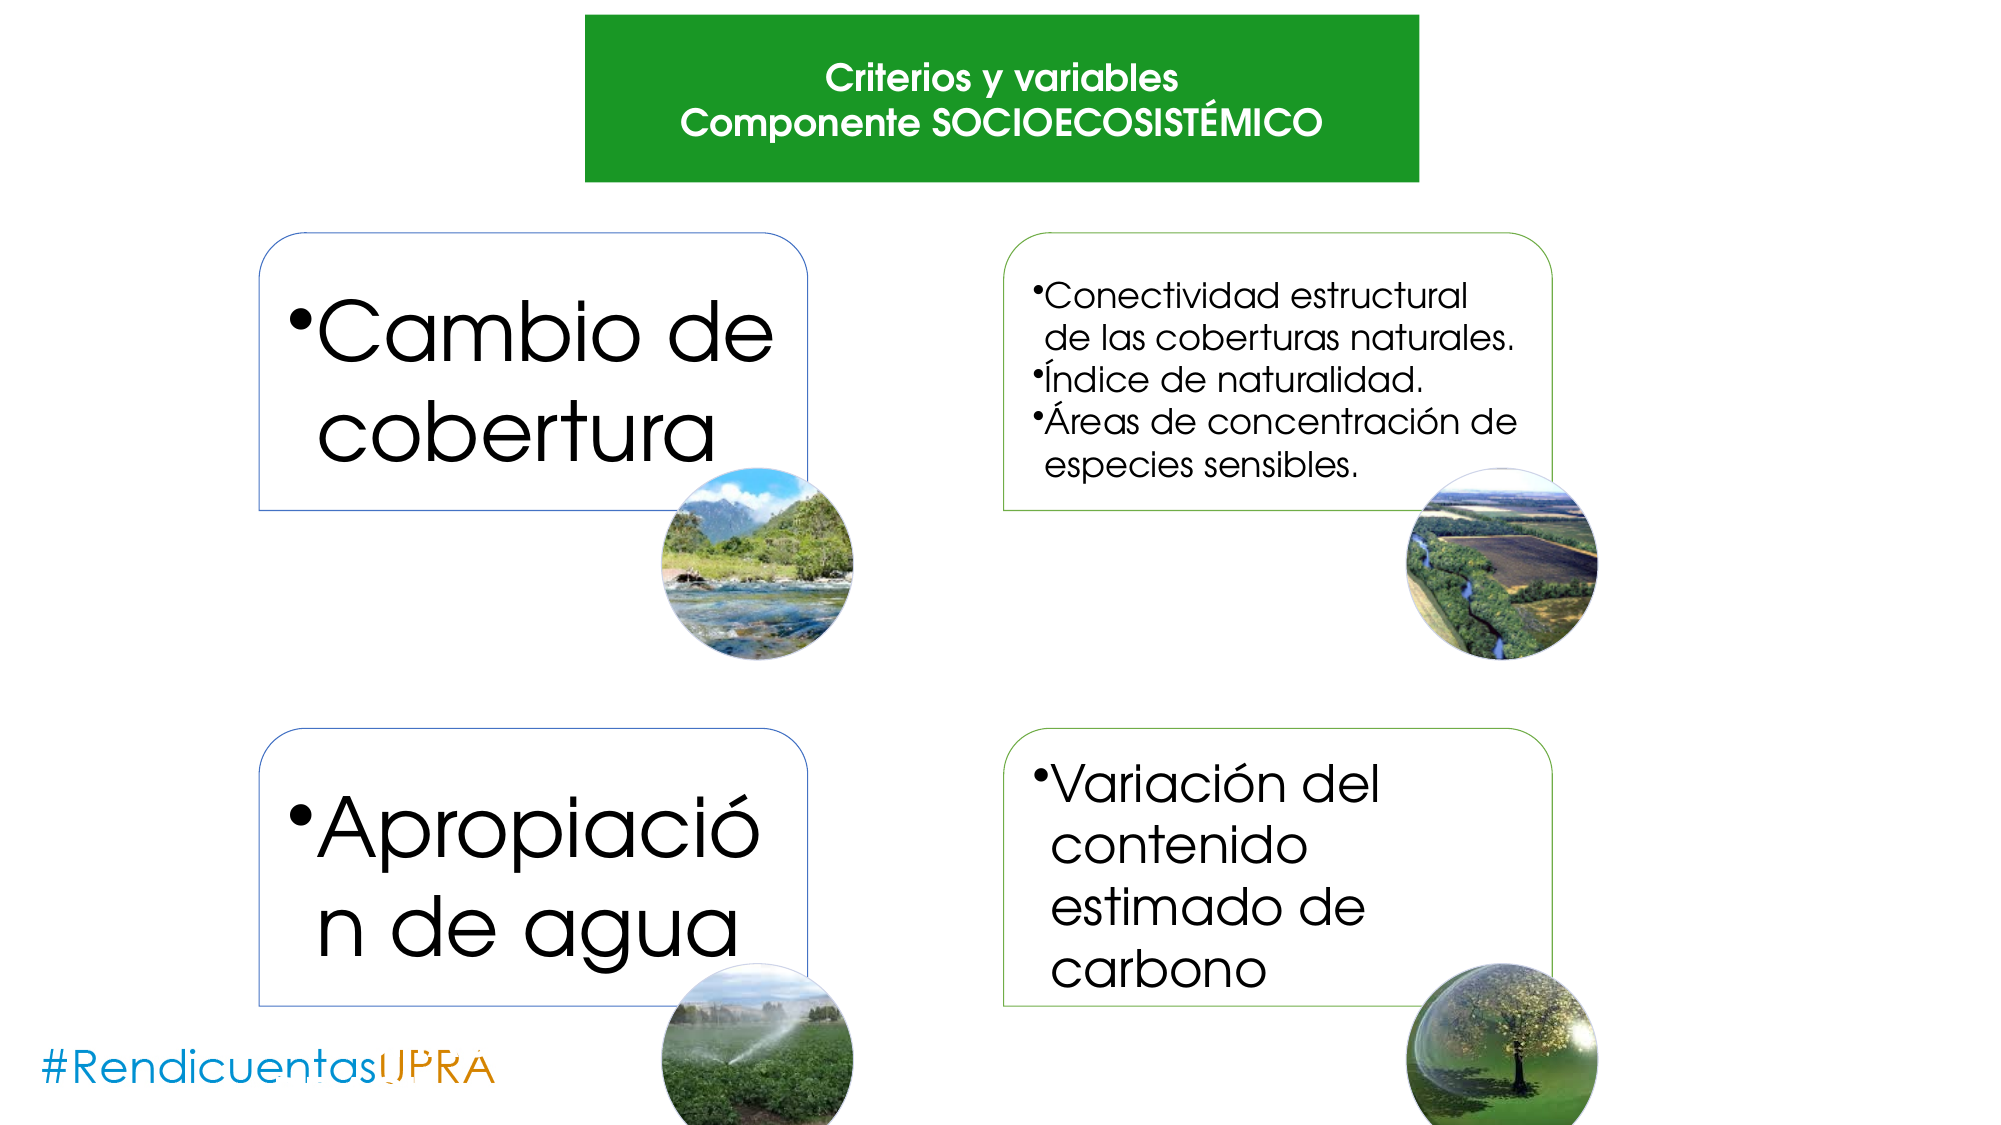

Criterios y variables
Componente SOCIOECOSISTÉMICO
CAMBIO DE  COBERTURA
INTEGRIDAD ECOLÓGICA
APROPIACIÓN DE AGUA
Cambio de cobertura
Conectividad estructural de las coberturas naturales.
Apropiación de agua
VARIACIÓN DEL CONTENIDO ESTIMADO DE CARBONO
Variación del contenido estimado de carbono
Índice de naturalidad.
Áreas de concentración de especies sensibles.